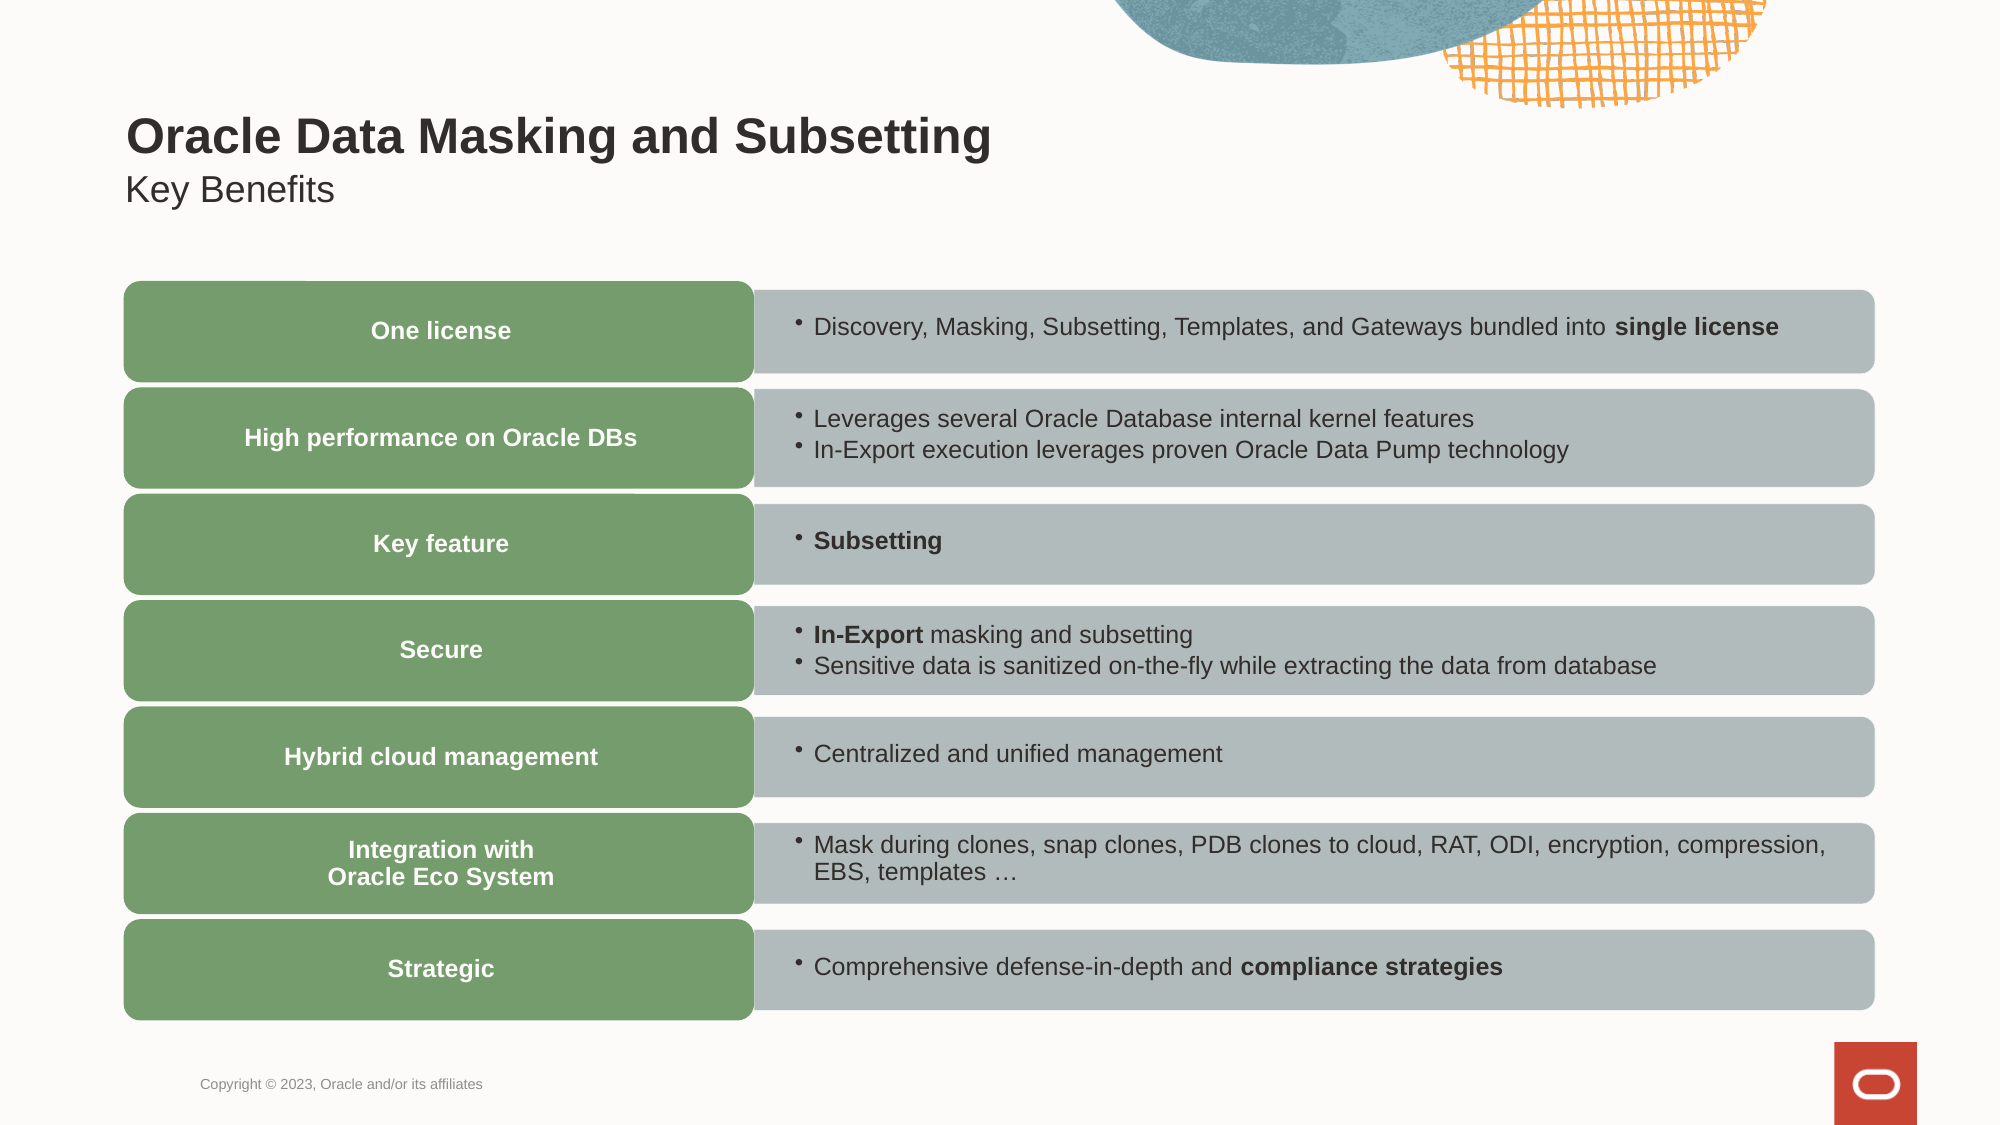

# Oracle Data Masking and Subsetting
Key Benefits
Discovery, Masking, Subsetting, Templates, and Gateways bundled into single license
One license
Leverages several Oracle Database internal kernel features
In-Export execution leverages proven Oracle Data Pump technology
High performance on Oracle DBs
Subsetting
Key feature
In-Export masking and subsetting
Sensitive data is sanitized on-the-fly while extracting the data from database
Secure
Centralized and unified management
Hybrid cloud management
Mask during clones, snap clones, PDB clones to cloud, RAT, ODI, encryption, compression, EBS, templates …
Integration with
Oracle Eco System
Comprehensive defense-in-depth and compliance strategies
Strategic
Copyright © 2023, Oracle and/or its affiliates